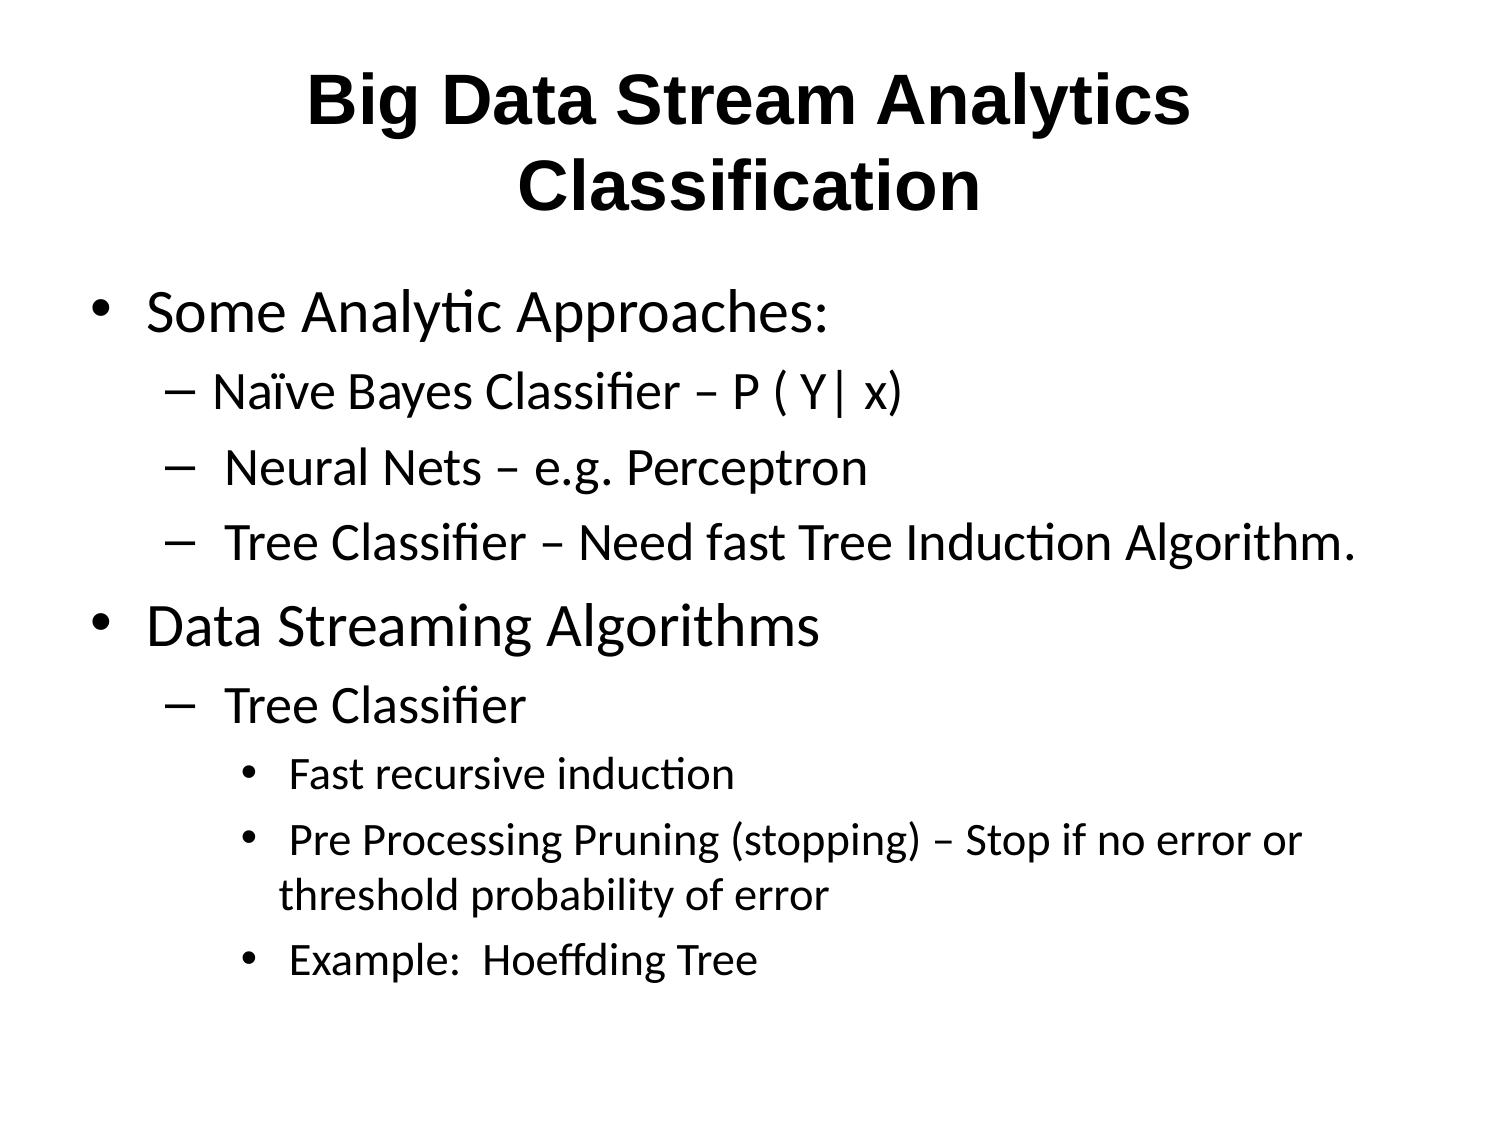

# Big Data Stream Analytics Classification
Some Analytic Approaches:
Naïve Bayes Classifier – P ( Y| x)
 Neural Nets – e.g. Perceptron
 Tree Classifier – Need fast Tree Induction Algorithm.
Data Streaming Algorithms
 Tree Classifier
 Fast recursive induction
 Pre Processing Pruning (stopping) – Stop if no error or threshold probability of error
 Example:  Hoeffding Tree